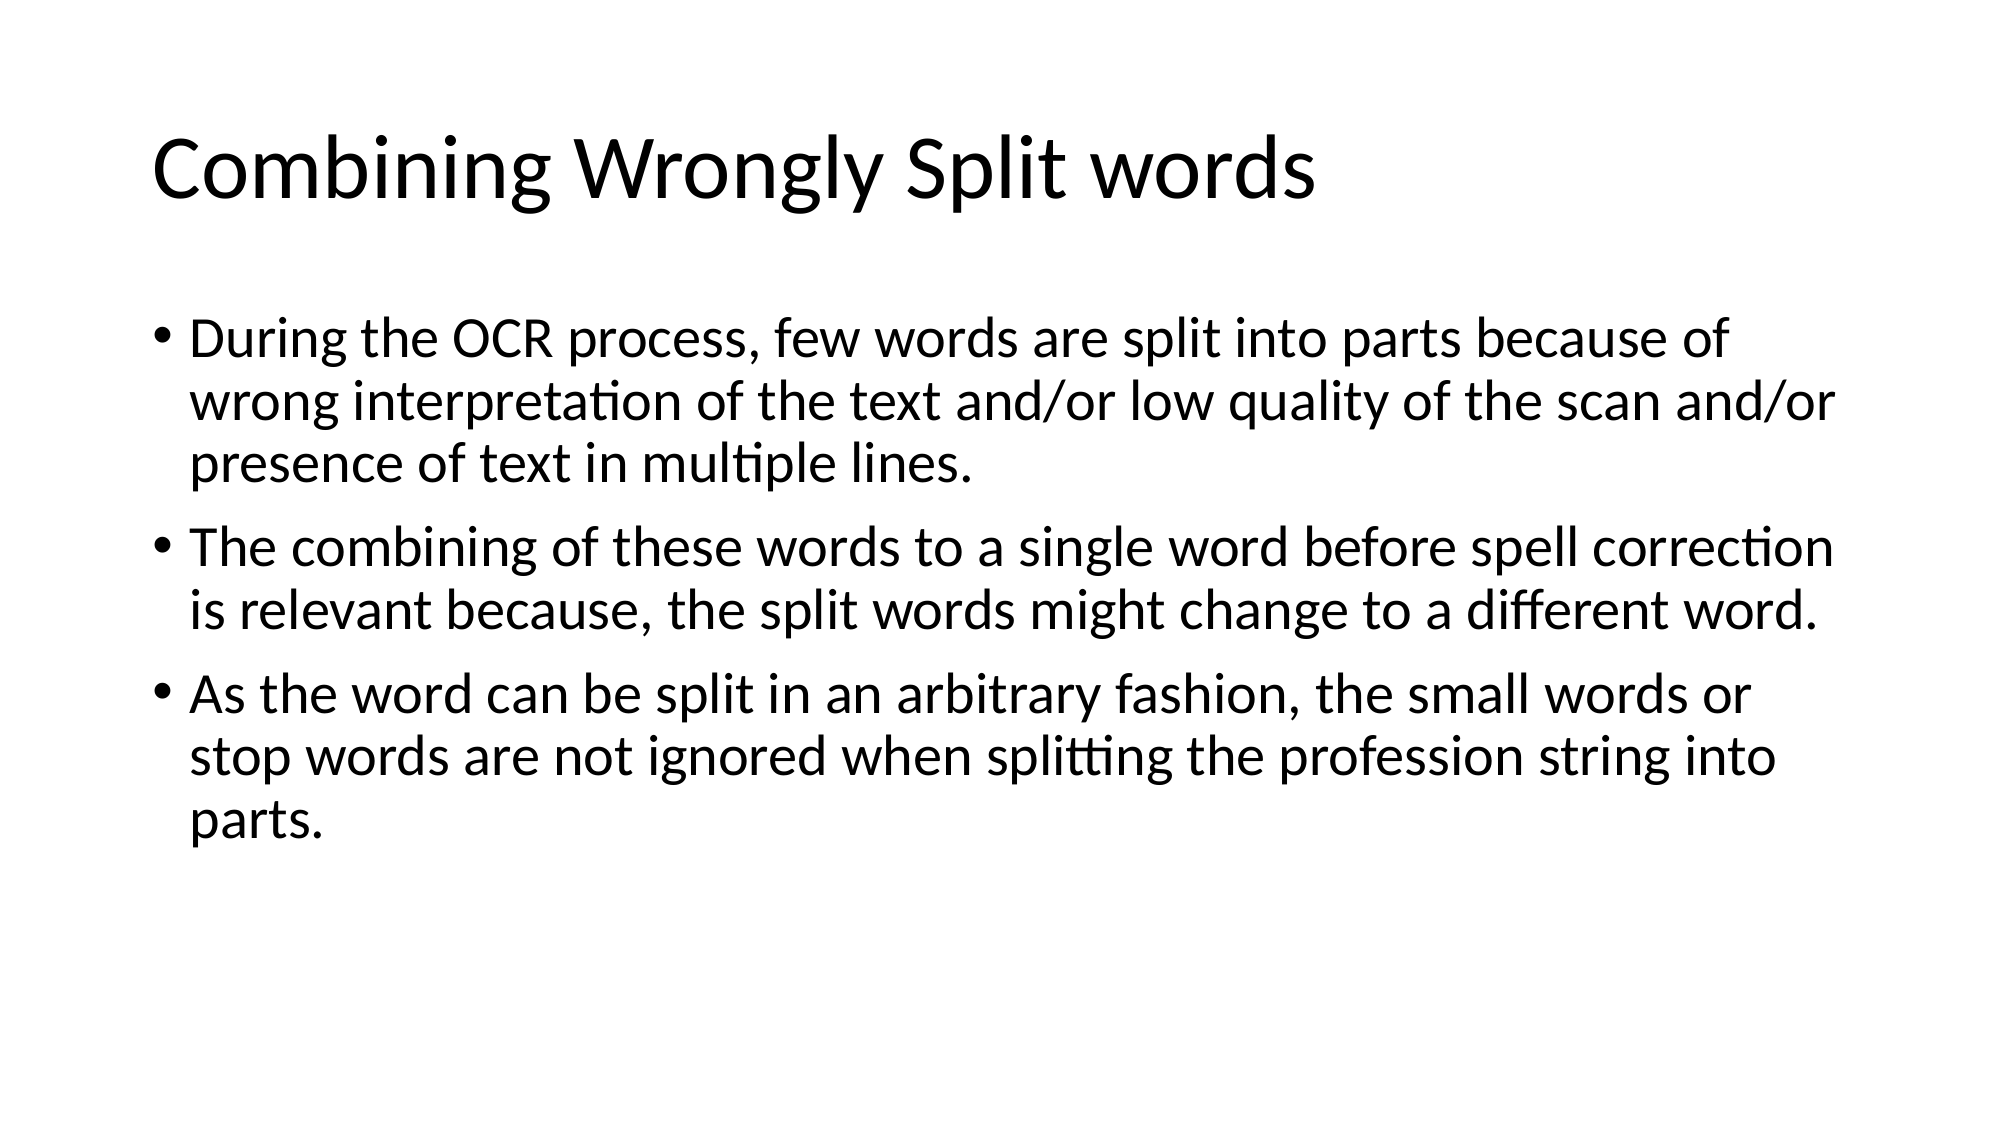

# Combining Wrongly Split words
During the OCR process, few words are split into parts because of wrong interpretation of the text and/or low quality of the scan and/or presence of text in multiple lines.
The combining of these words to a single word before spell correction is relevant because, the split words might change to a different word.
As the word can be split in an arbitrary fashion, the small words or stop words are not ignored when splitting the profession string into parts.